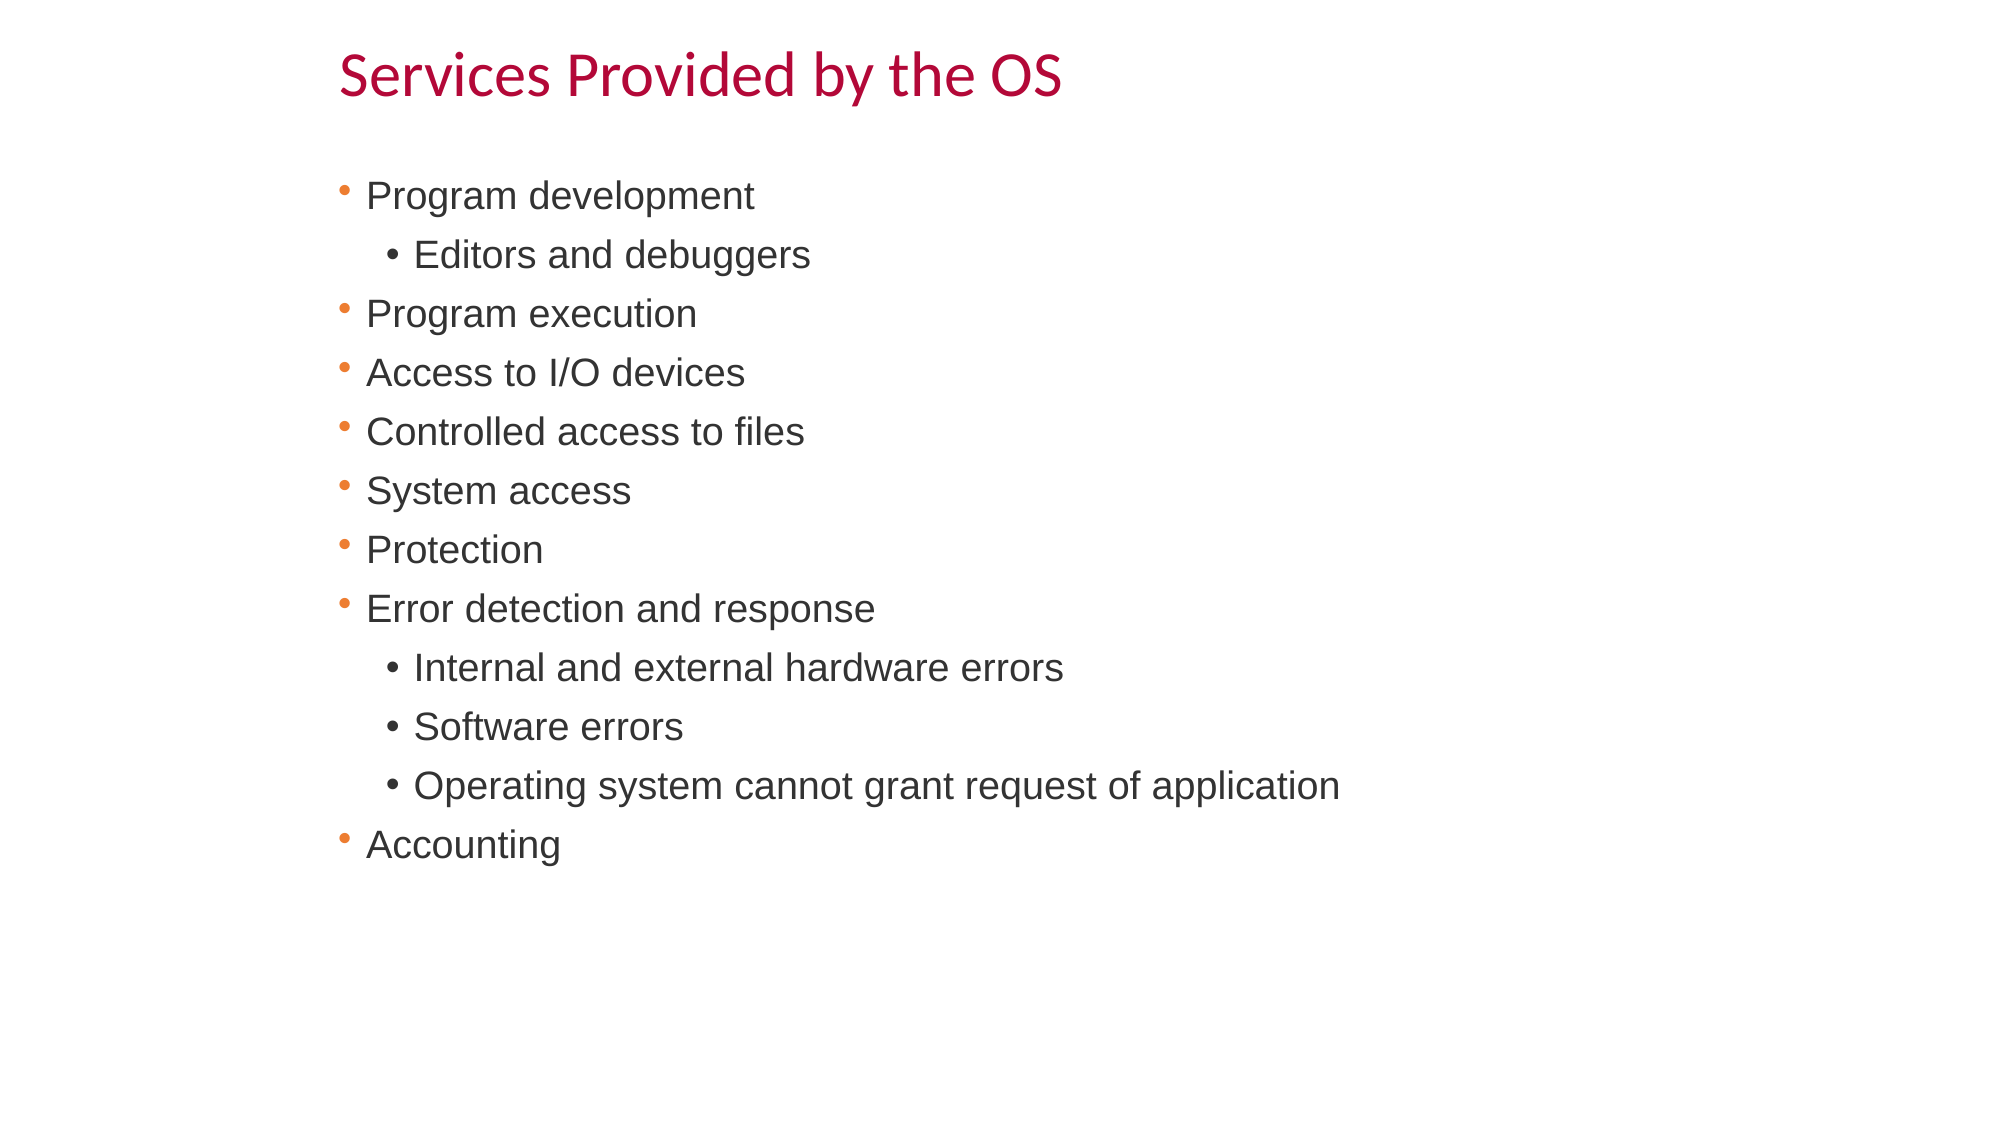

Services Provided by the OS
Program development
Editors and debuggers
Program execution
Access to I/O devices
Controlled access to files
System access
Protection
Error detection and response
Internal and external hardware errors
Software errors
Operating system cannot grant request of application
Accounting